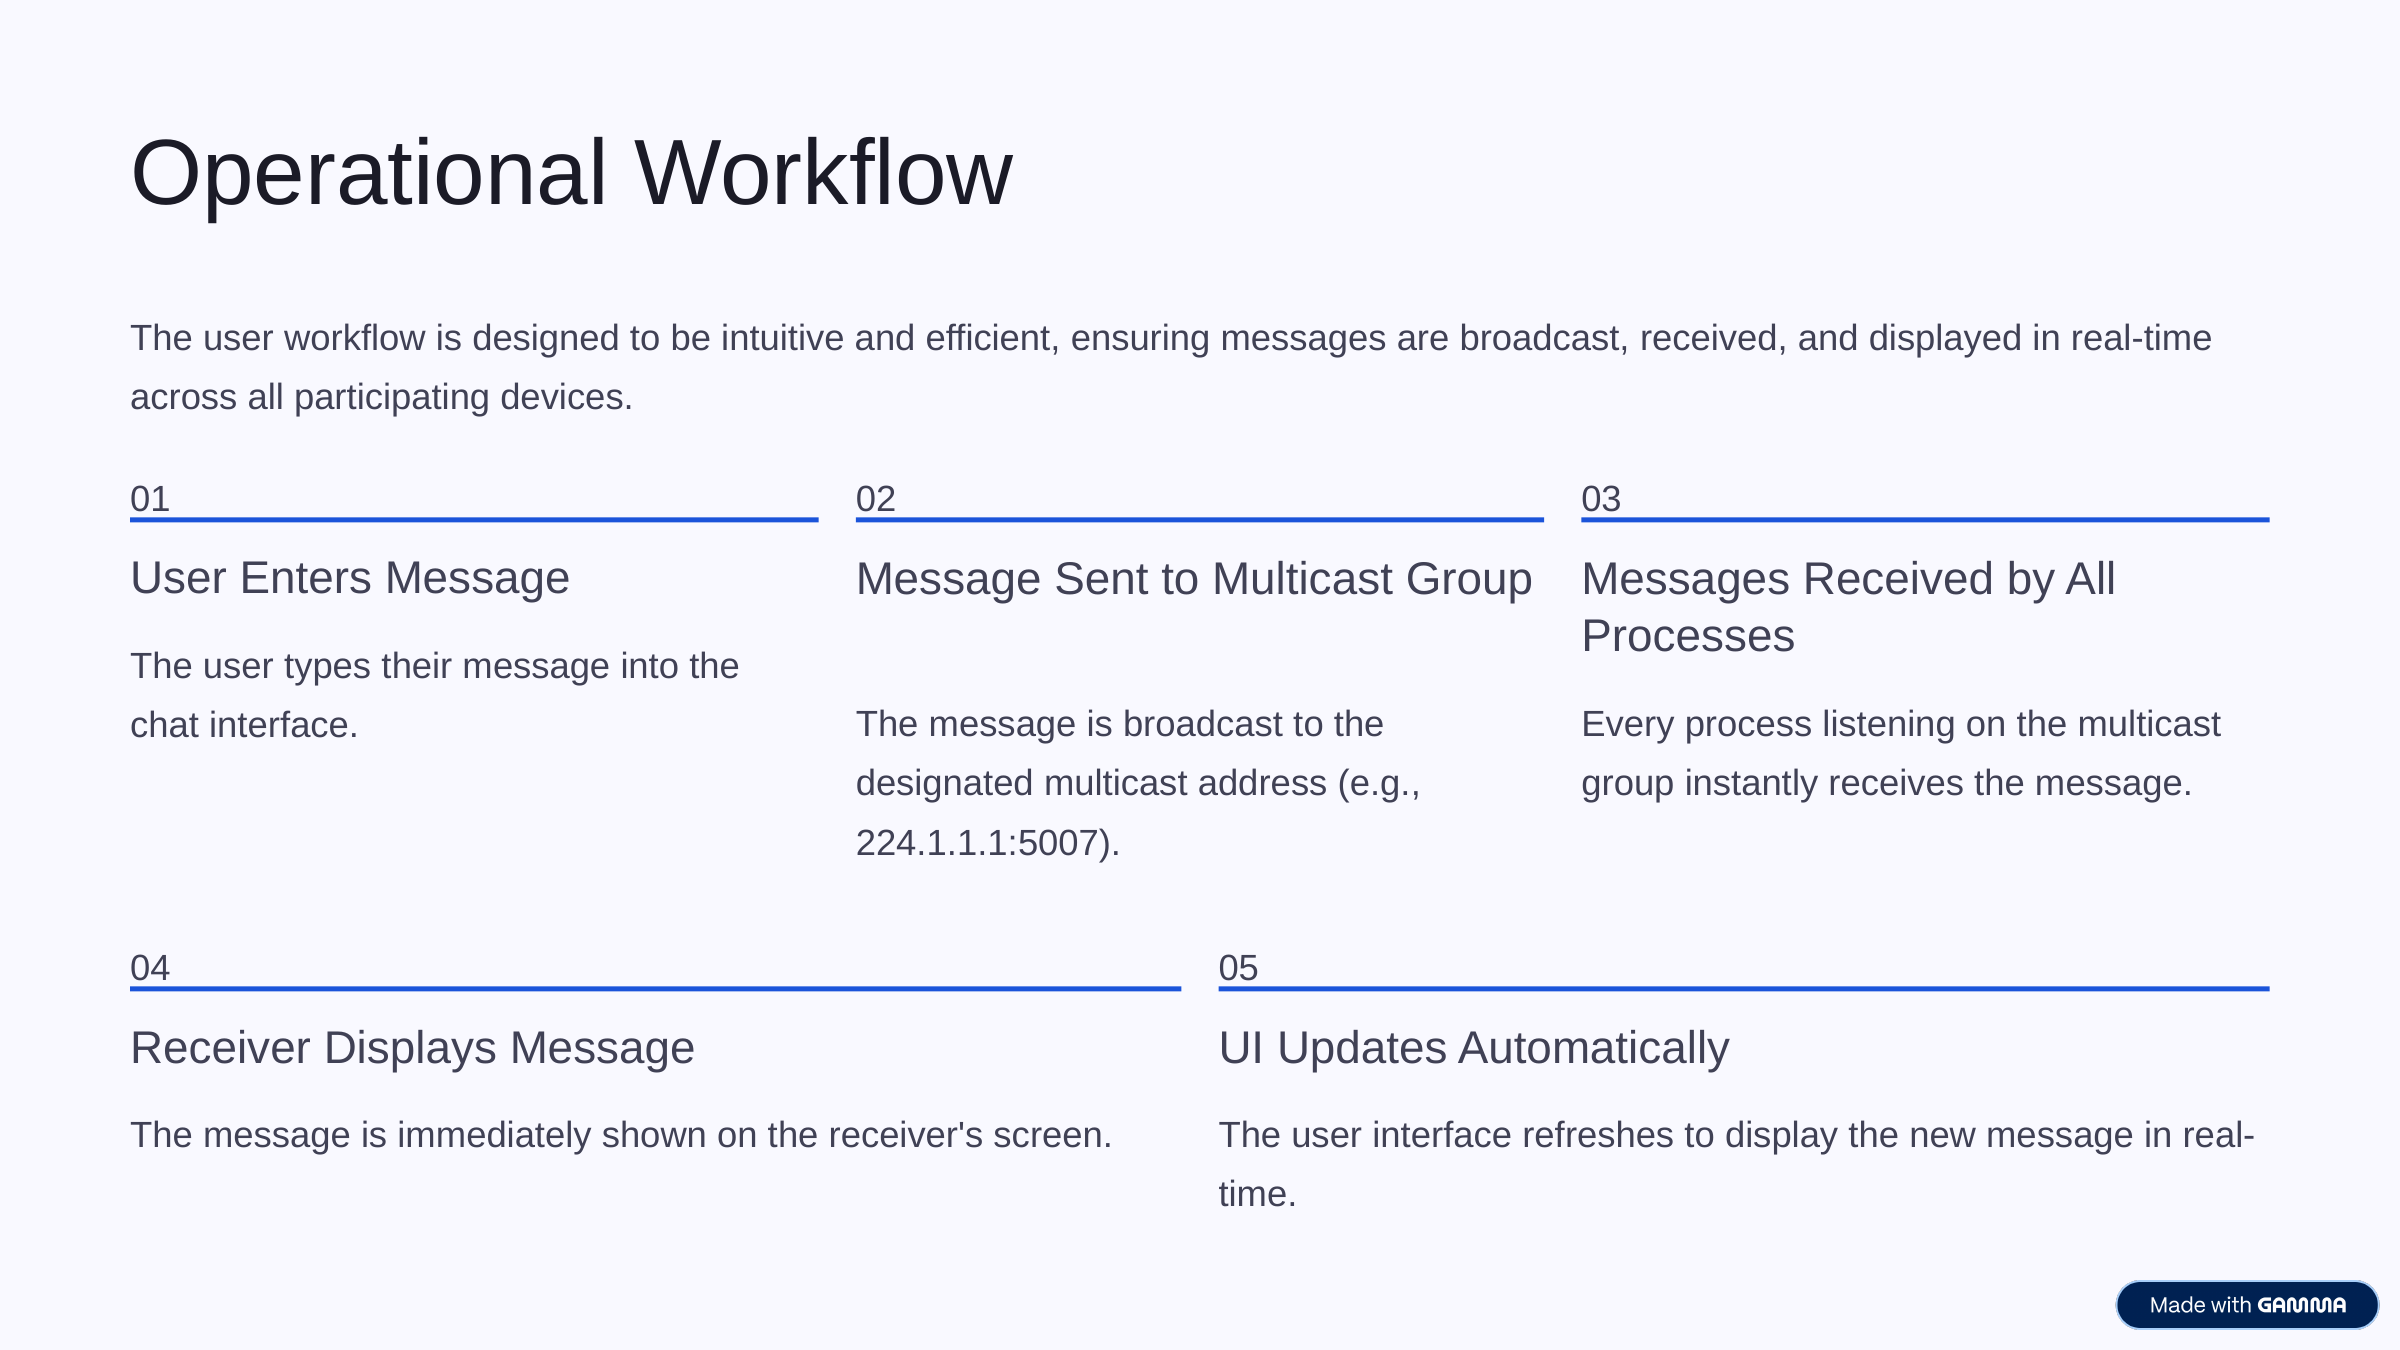

Operational Workflow
The user workflow is designed to be intuitive and efficient, ensuring messages are broadcast, received, and displayed in real-time across all participating devices.
01
02
03

User Enters Message
Message Sent to Multicast Group
Messages Received by All Processes
The user types their message into the chat interface.
The message is broadcast to the designated multicast address (e.g., 224.1.1.1:5007).
Every process listening on the multicast group instantly receives the message.
04
05

Receiver Displays Message
UI Updates Automatically
The message is immediately shown on the receiver's screen.
The user interface refreshes to display the new message in real-time.